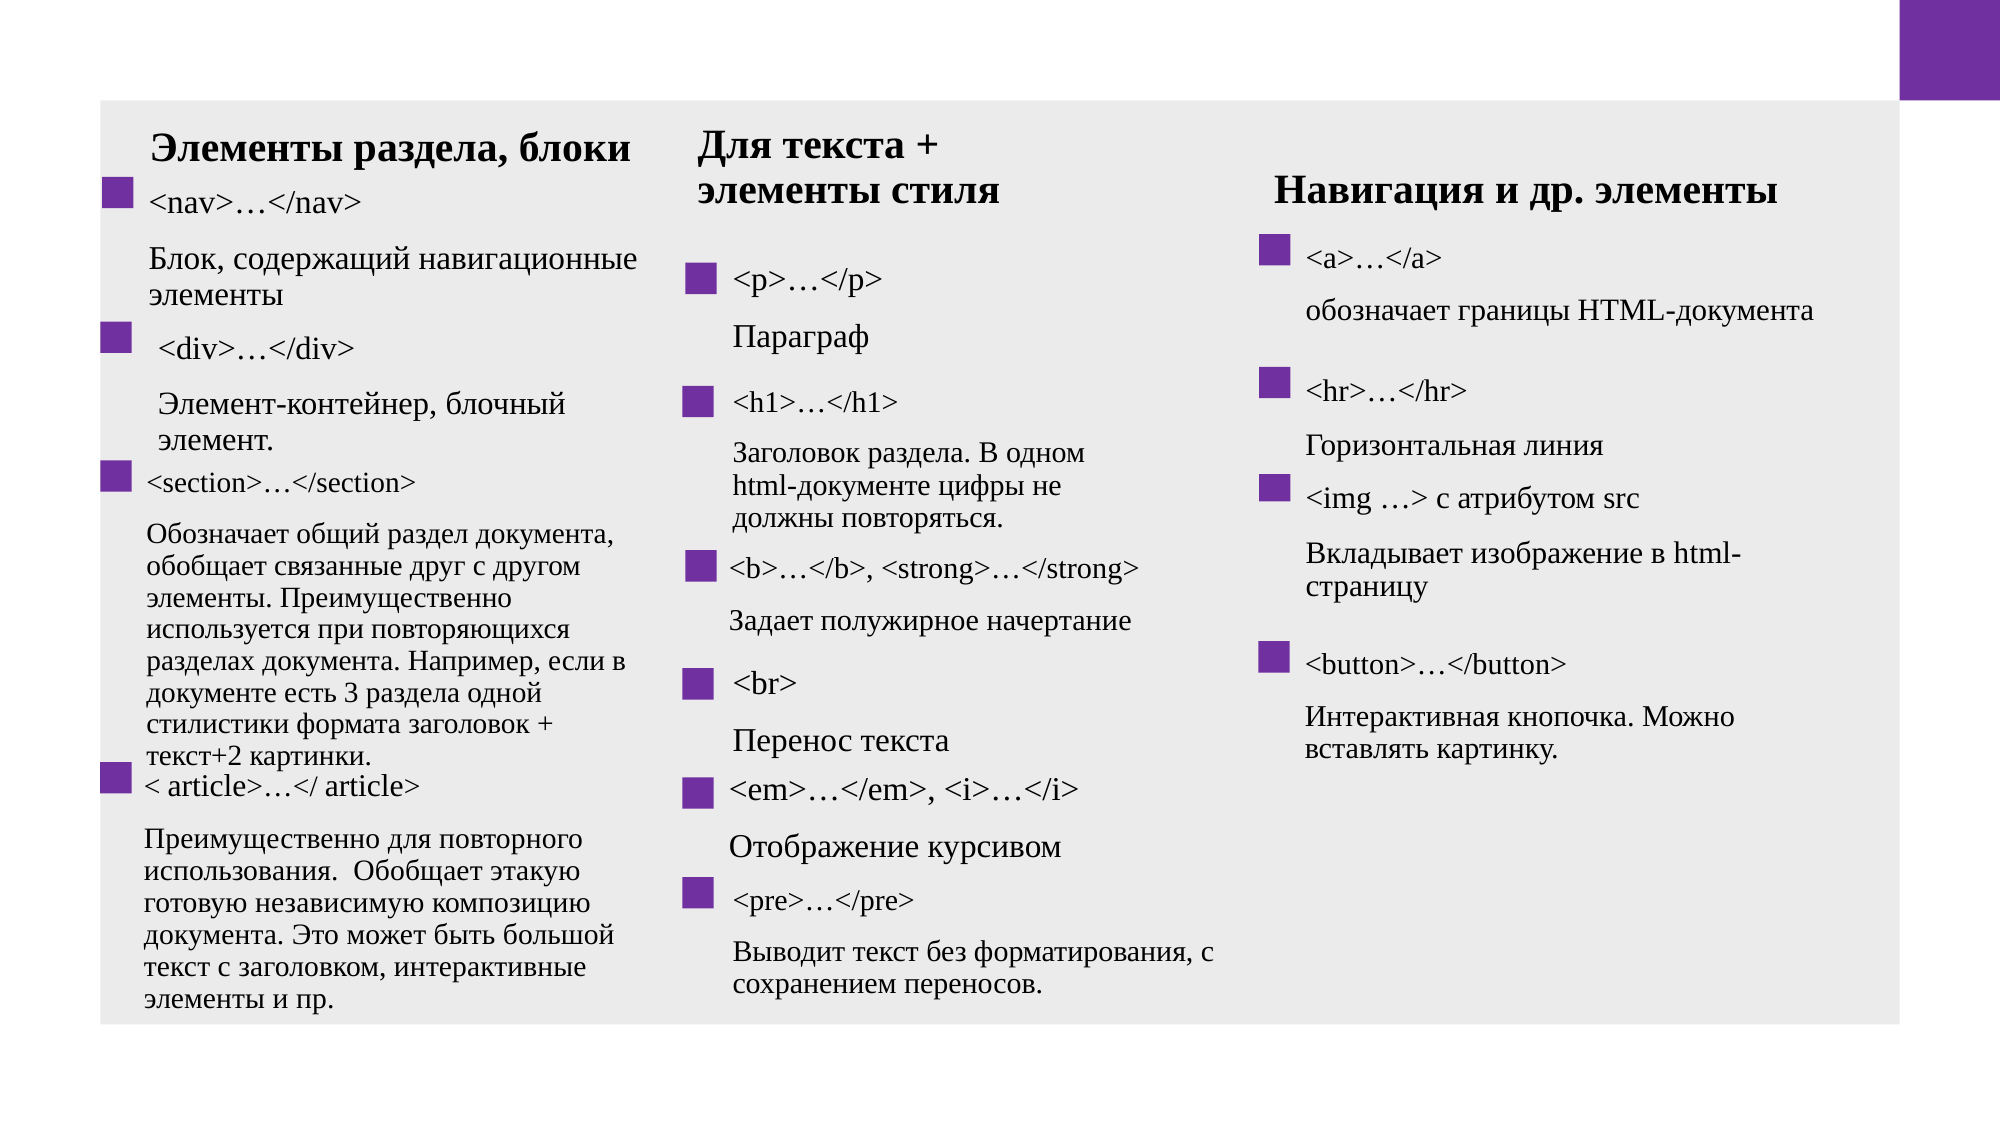

Элементы раздела, блоки
Для текста + элементы стиля
Навигация и др. элементы
<nav>…</nav>
Блок, содержащий навигационные элементы

<a>…</a>
обозначает границы HTML-документа
<p>…</p>
Параграф

<div>…</div>
Элемент-контейнер, блочный элемент.

<hr>…</hr>
Горизонтальная линия
<h1>…</h1>
Заголовок раздела. В одном html-документе цифры не должны повторяться.

<section>…</section>
Обозначает общий раздел документа, обобщает связанные друг с другом элементы. Преимущественно используется при повторяющихся разделах документа. Например, если в документе есть 3 раздела одной стилистики формата заголовок + текст+2 картинки.

<img …> с атрибутом src
Вкладывает изображение в html-страницу
<b>…</b>, <strong>…</strong>
Задает полужирное начертание

<button>…</button>
Интерактивная кнопочка. Можно вставлять картинку.
<br>
Перенос текста

< article>…</ article>
Преимущественно для повторного использования.  Обобщает этакую готовую независимую композицию документа. Это может быть большой текст с заголовком, интерактивные элементы и пр.
<em>…</em>, <i>…</i>
Отображение курсивом

<pre>…</pre>
Выводит текст без форматирования, с сохранением переносов.